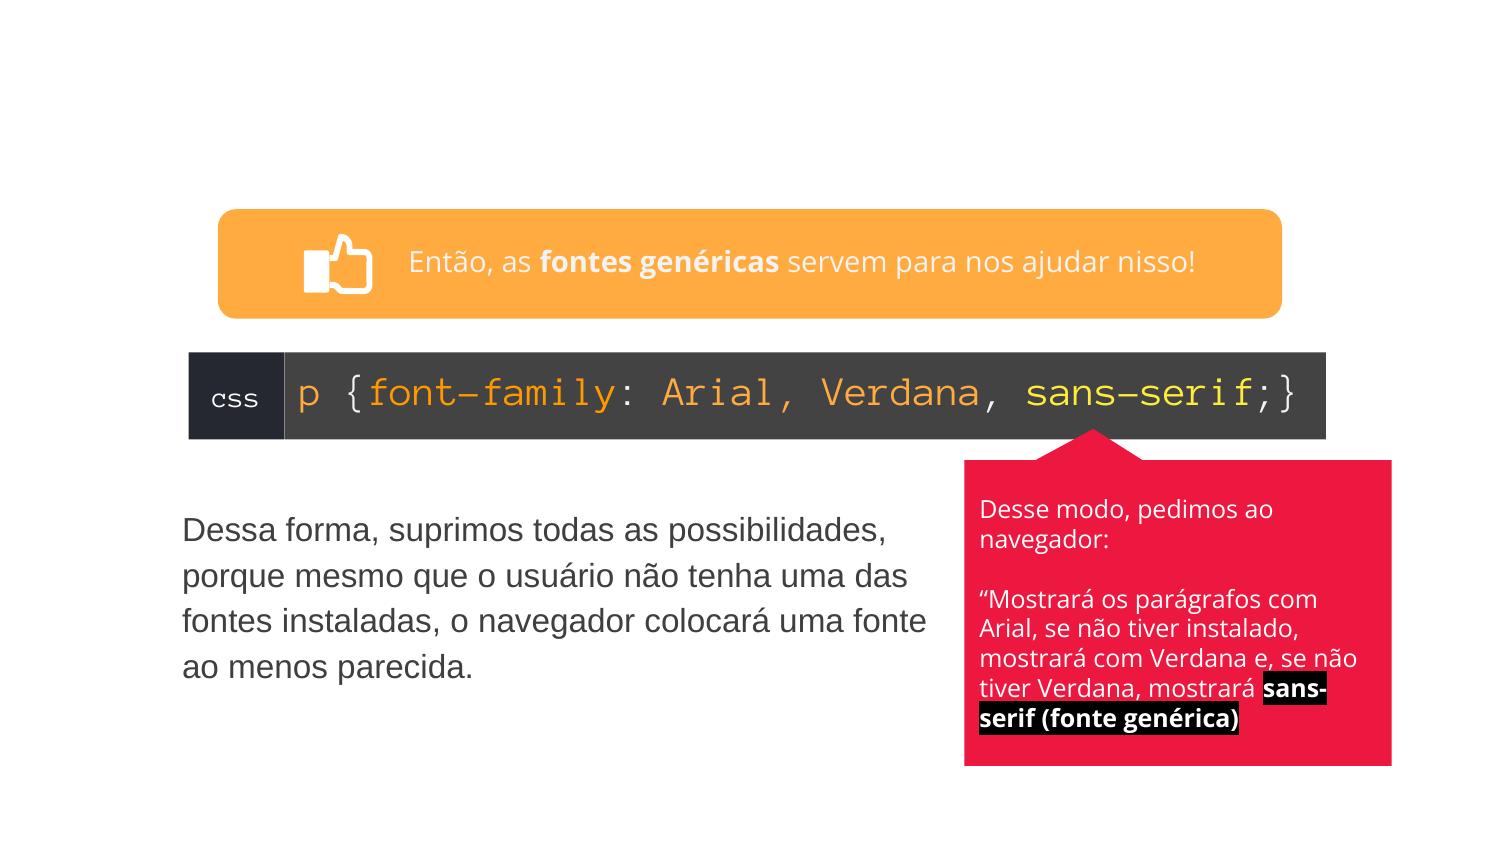

Então, as fontes genéricas servem para nos ajudar nisso!

p {font-family: Arial, Verdana, sans-serif;}

css
Desse modo, pedimos ao navegador:

“Mostrará os parágrafos com Arial, se não tiver instalado, mostrará com Verdana e, se não tiver Verdana, mostrará sans-serif (fonte genérica)
Dessa forma, suprimos todas as possibilidades, porque mesmo que o usuário não tenha uma das fontes instaladas, o navegador colocará uma fonte ao menos parecida.